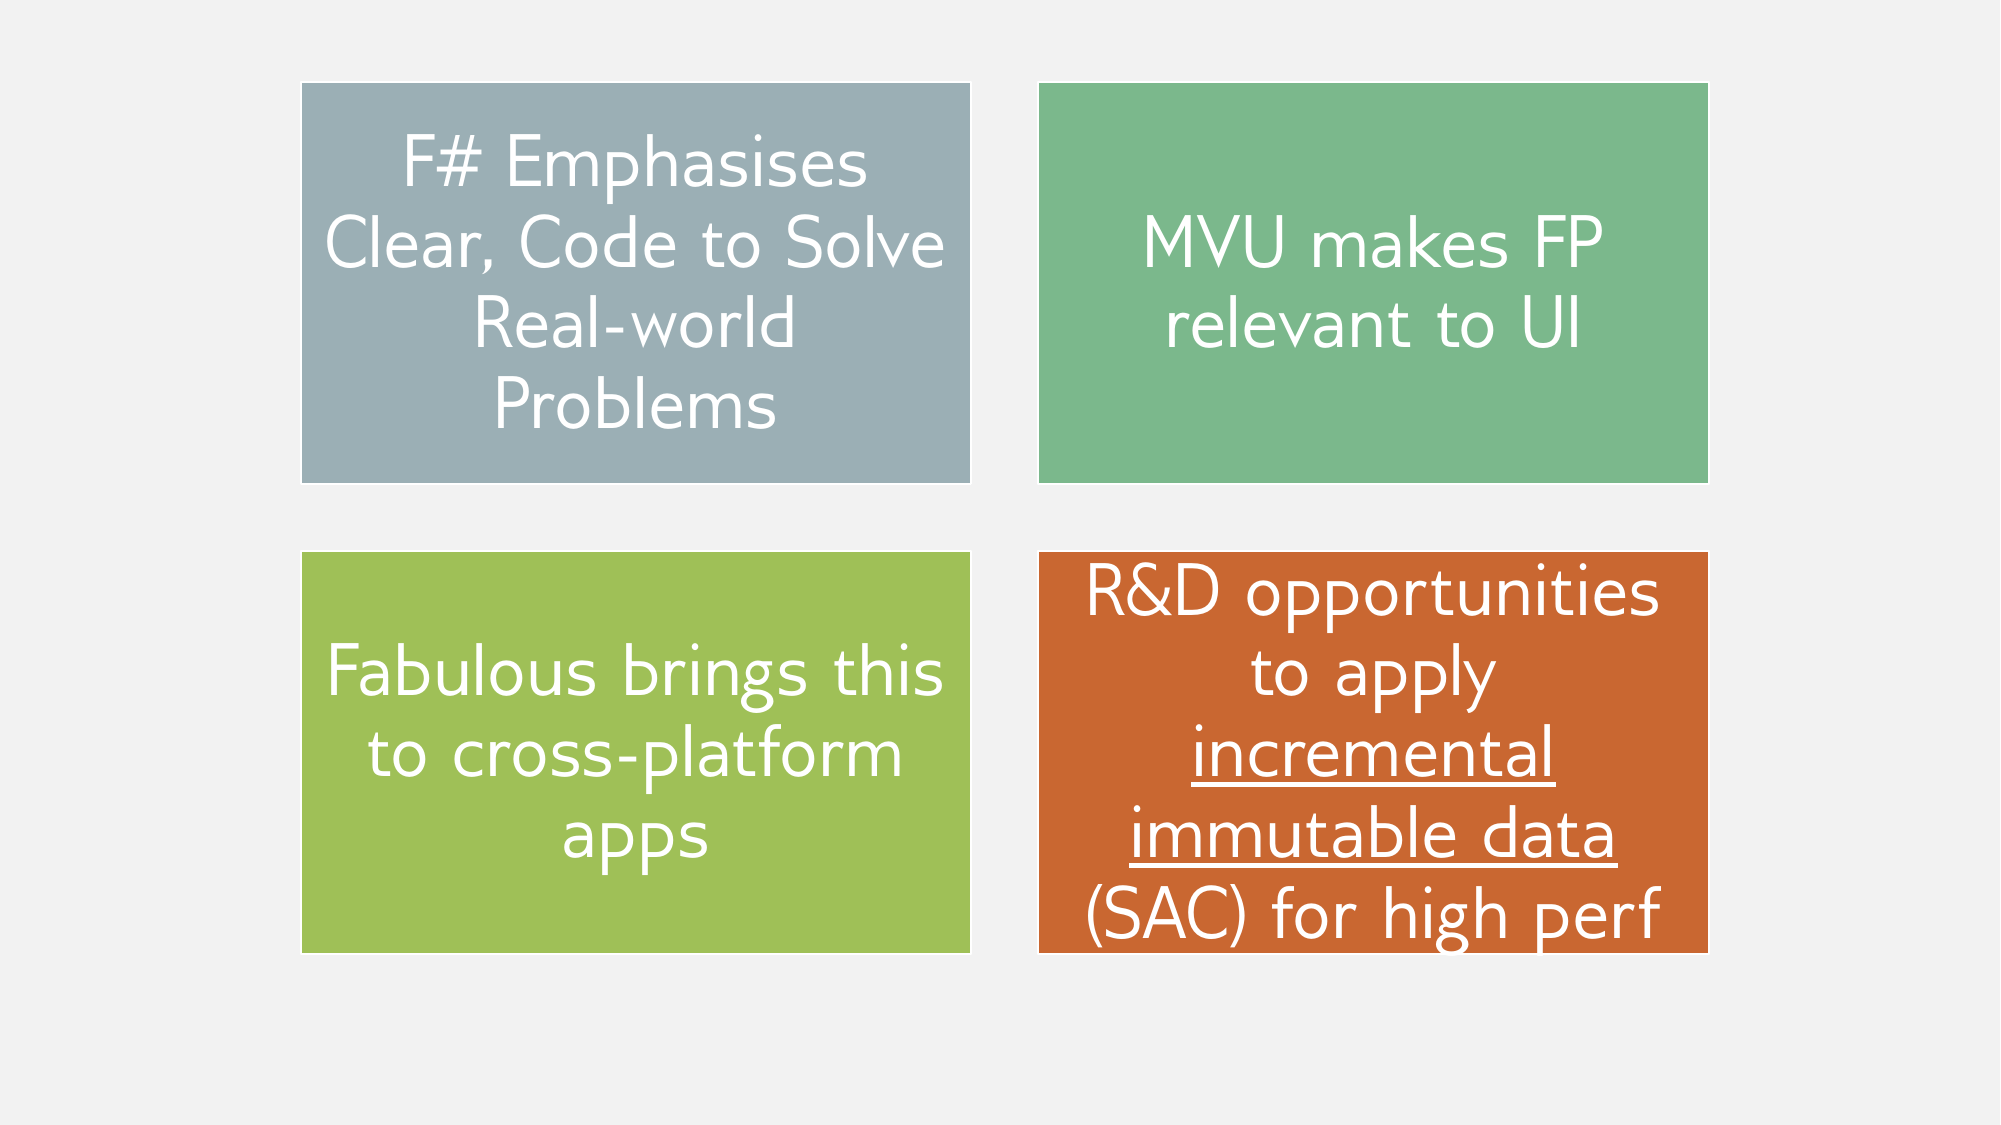

F# Emphasises Clear, Code to Solve Real-world Problems
MVU makes FP relevant to UI
Fabulous brings this to cross-platform apps
R&D opportunities to apply incremental immutable data (SAC) for high perf